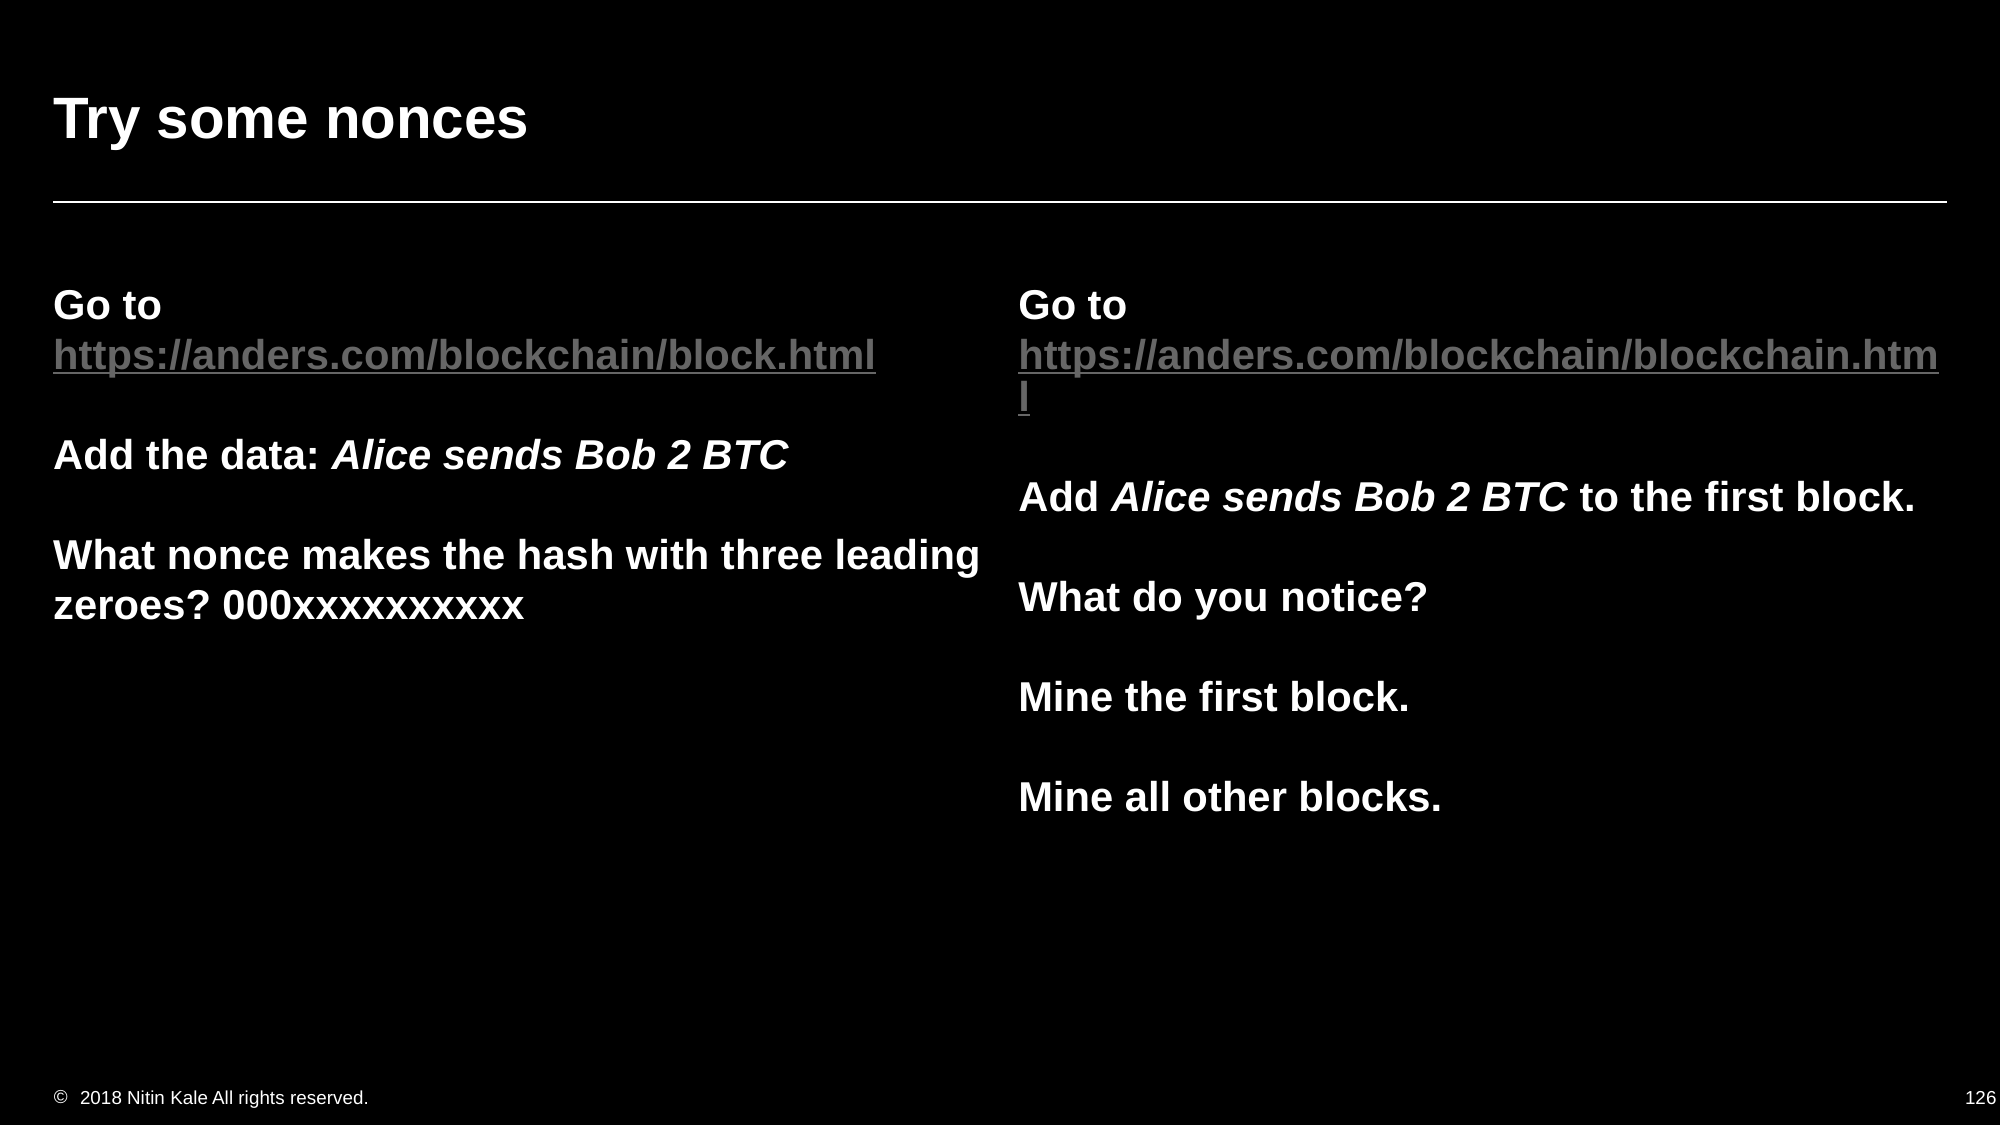

# Try some nonces
Go to https://anders.com/blockchain/block.html
Add the data: Alice sends Bob 2 BTC
What nonce makes the hash with three leading zeroes? 000xxxxxxxxxx
Go to https://anders.com/blockchain/blockchain.html
Add Alice sends Bob 2 BTC to the first block.
What do you notice?
Mine the first block.
Mine all other blocks.